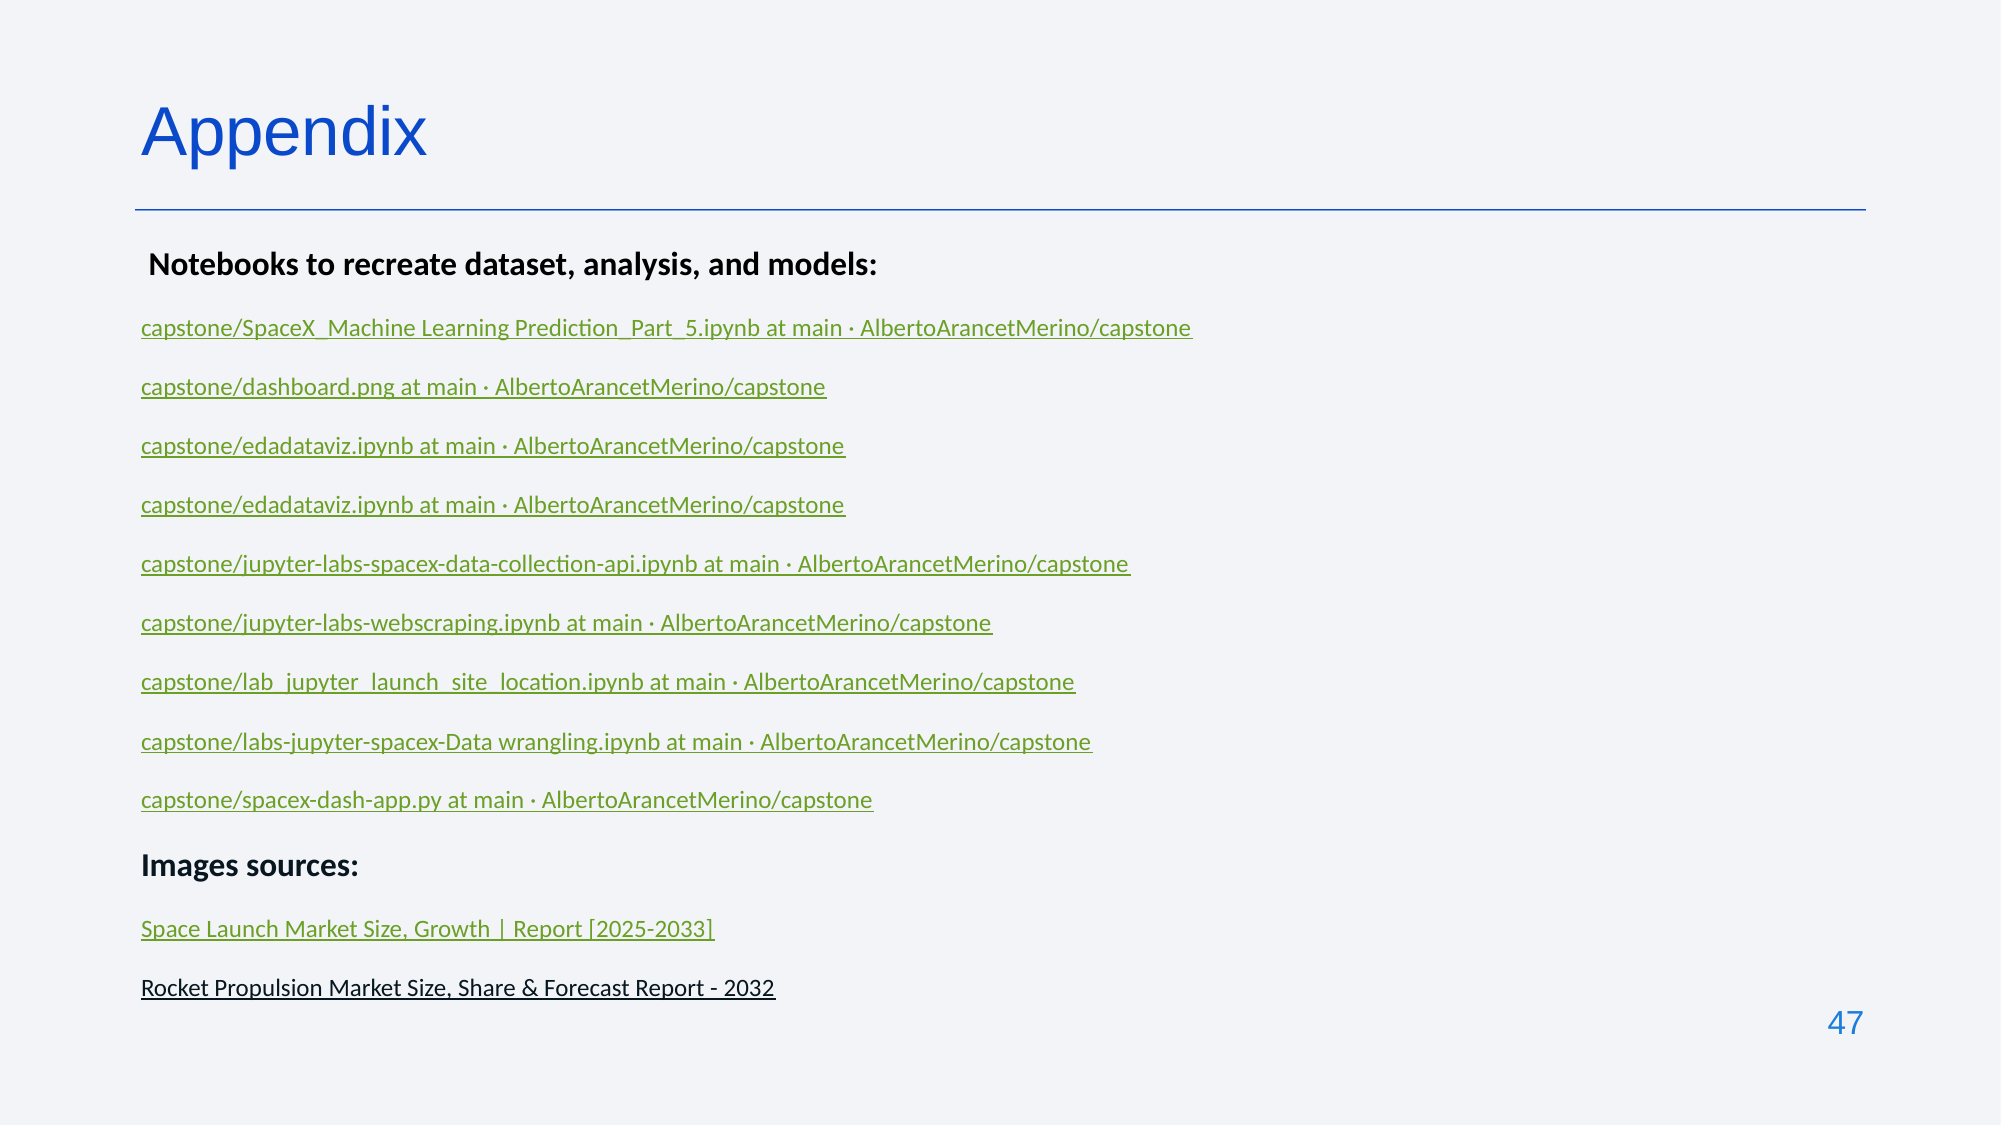

Appendix
 Notebooks to recreate dataset, analysis, and models:
capstone/SpaceX_Machine Learning Prediction_Part_5.ipynb at main · AlbertoArancetMerino/capstone
capstone/dashboard.png at main · AlbertoArancetMerino/capstone
capstone/edadataviz.ipynb at main · AlbertoArancetMerino/capstone
capstone/edadataviz.ipynb at main · AlbertoArancetMerino/capstone
capstone/jupyter-labs-spacex-data-collection-api.ipynb at main · AlbertoArancetMerino/capstone
capstone/jupyter-labs-webscraping.ipynb at main · AlbertoArancetMerino/capstone
capstone/lab_jupyter_launch_site_location.ipynb at main · AlbertoArancetMerino/capstone
capstone/labs-jupyter-spacex-Data wrangling.ipynb at main · AlbertoArancetMerino/capstone
capstone/spacex-dash-app.py at main · AlbertoArancetMerino/capstone
Images sources:
Space Launch Market Size, Growth | Report [2025-2033]
Rocket Propulsion Market Size, Share & Forecast Report - 2032
47